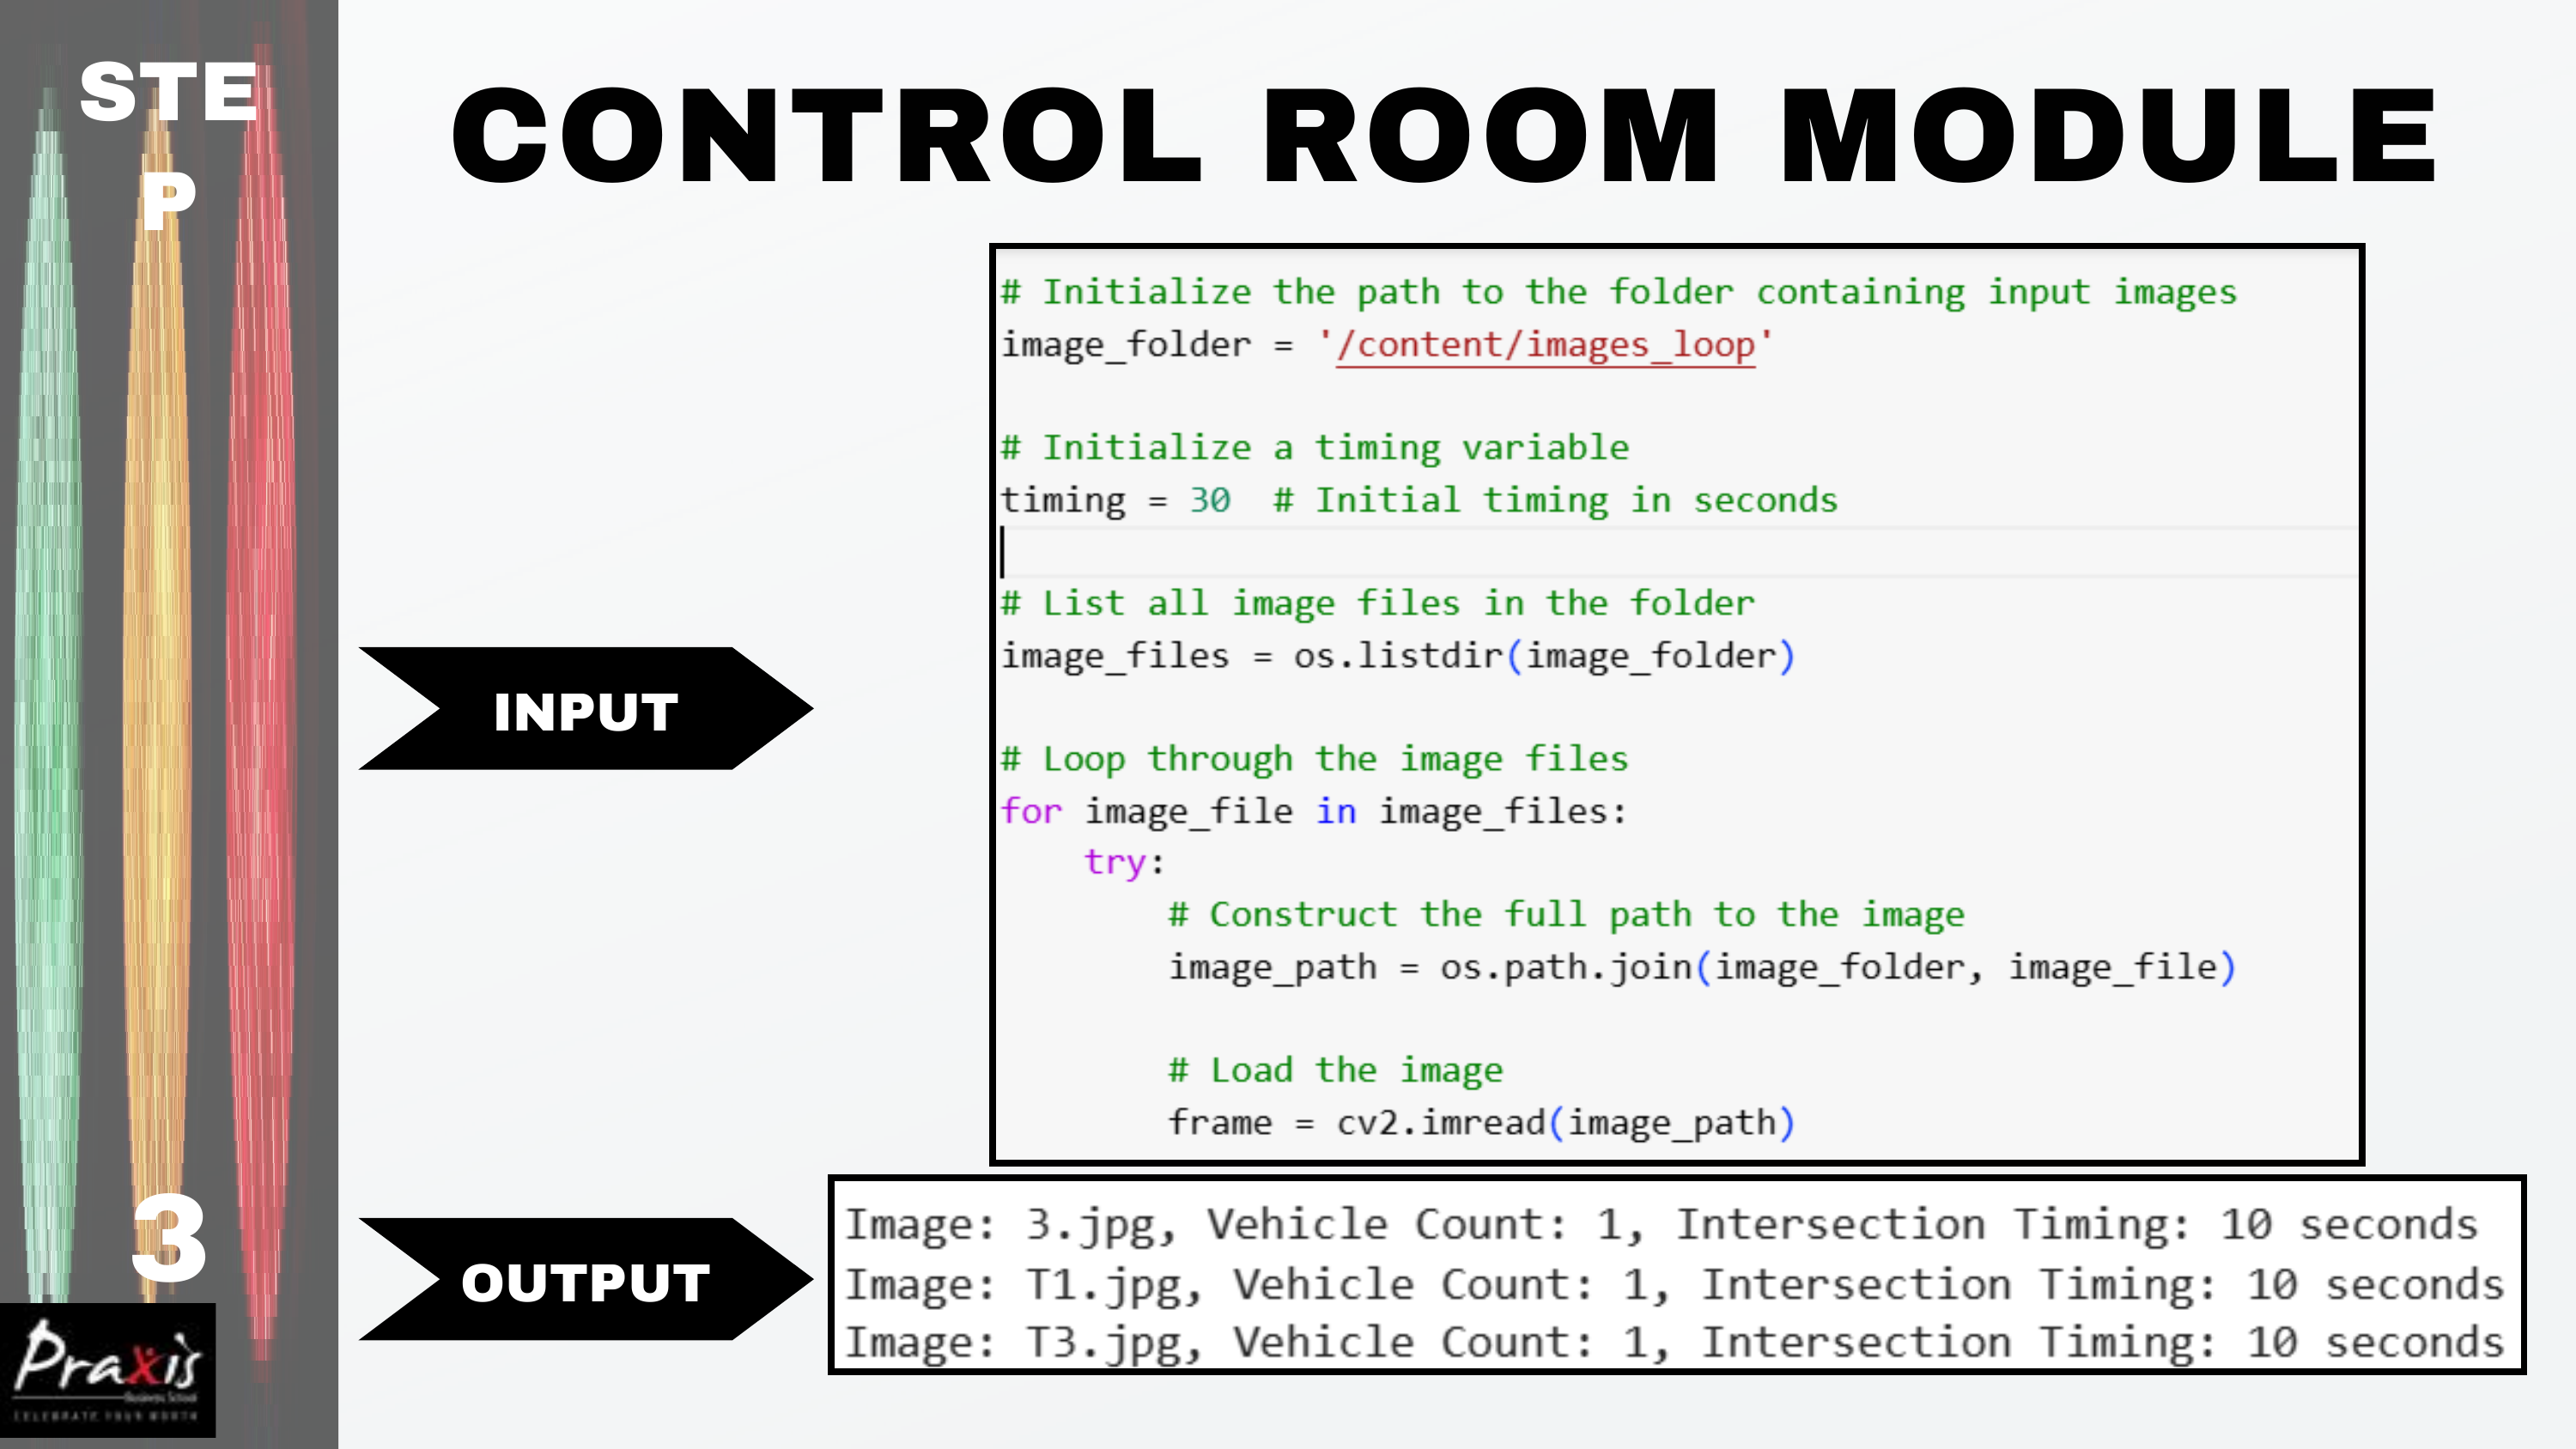

CONTROL ROOM MODULE
STEP

INPUT
3

OUTPUT